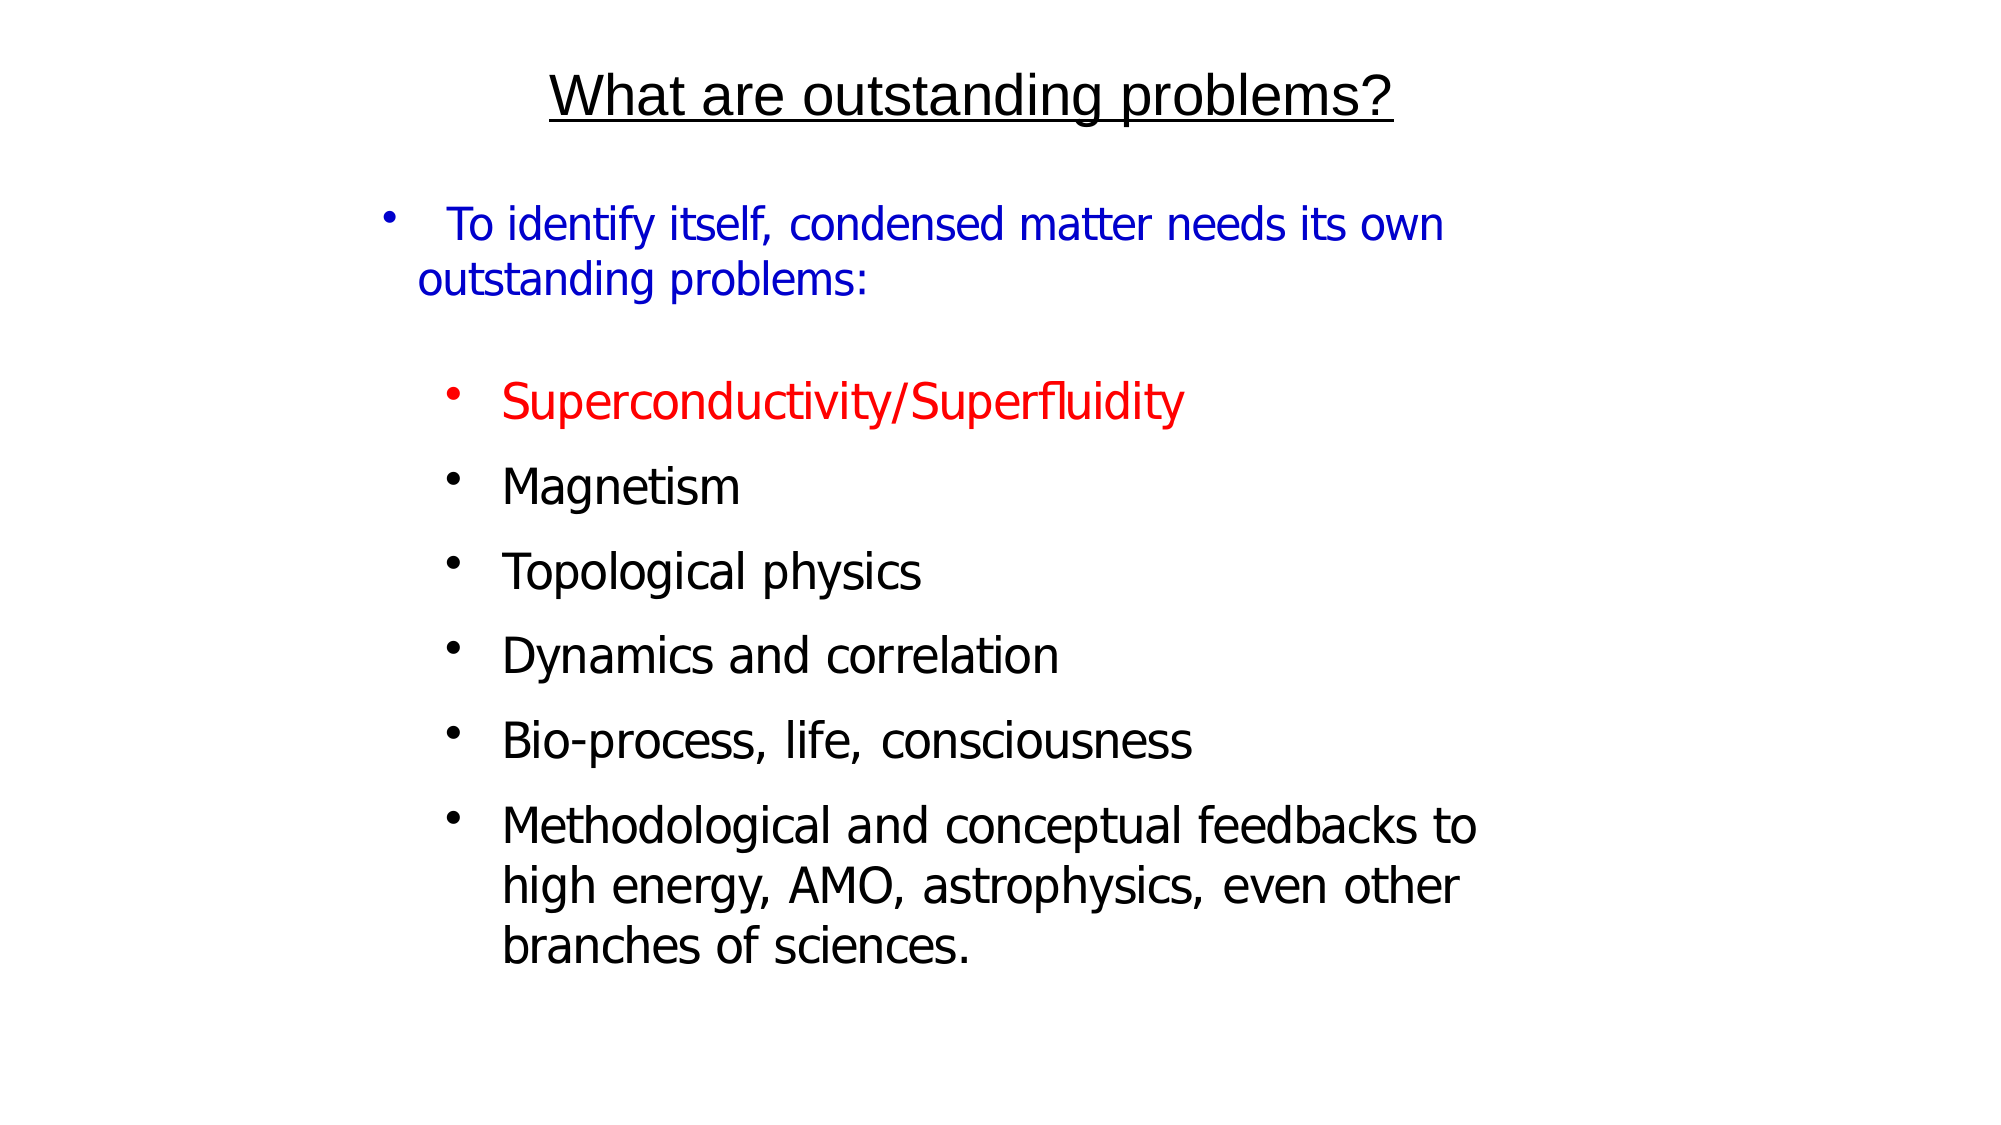

# What are outstanding problems?
  To identify itself, condensed matter needs its own outstanding problems:
Superconductivity/Superfluidity
Magnetism
Topological physics
Dynamics and correlation
Bio-process, life, consciousness
Methodological and conceptual feedbacks to high energy, AMO, astrophysics, even other branches of sciences.